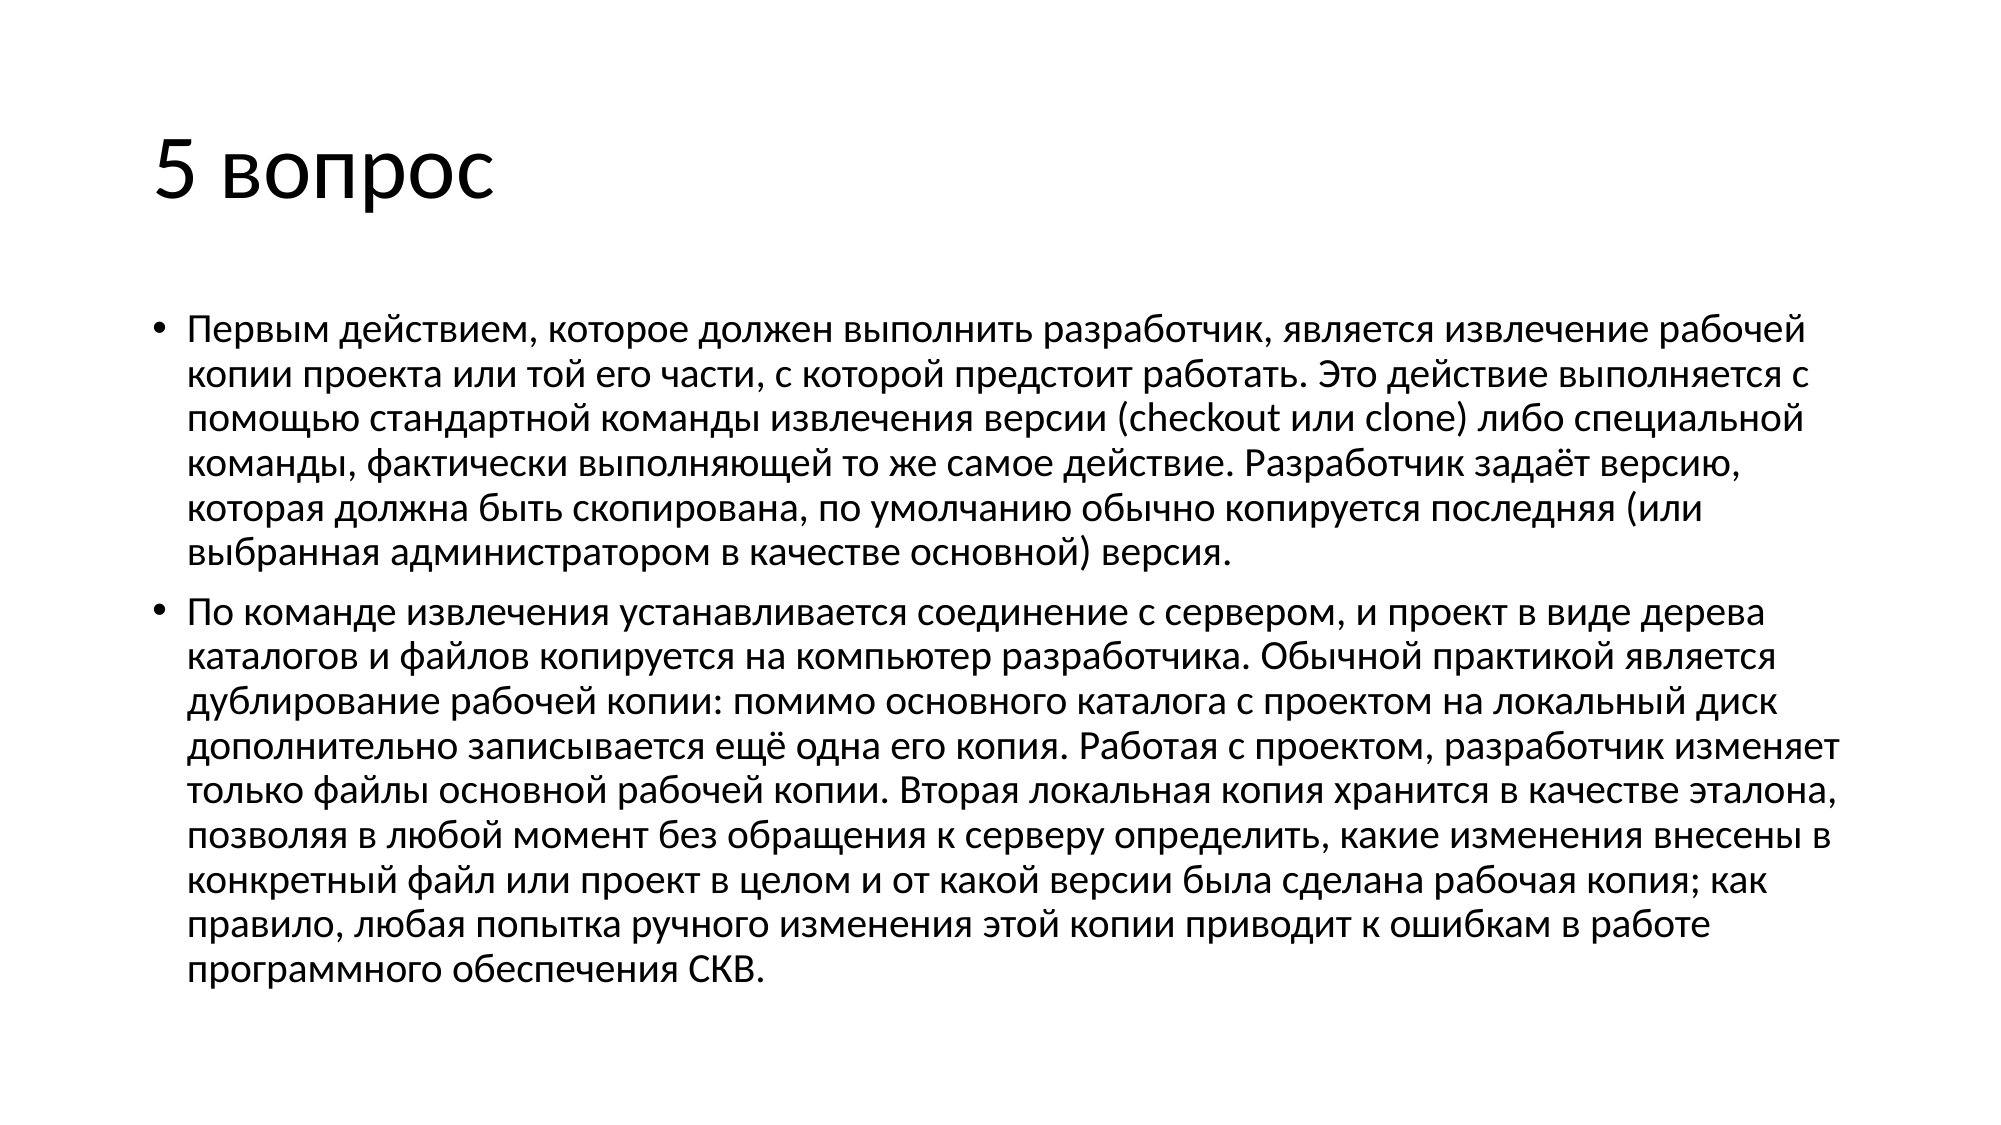

# 5 вопрос
Первым действием, которое должен выполнить разработчик, является извлечение рабочей копии проекта или той его части, с которой предстоит работать. Это действие выполняется с помощью стандартной команды извлечения версии (checkout или clone) либо специальной команды, фактически выполняющей то же самое действие. Разработчик задаёт версию, которая должна быть скопирована, по умолчанию обычно копируется последняя (или выбранная администратором в качестве основной) версия.
По команде извлечения устанавливается соединение с сервером, и проект в виде дерева каталогов и файлов копируется на компьютер разработчика. Обычной практикой является дублирование рабочей копии: помимо основного каталога с проектом на локальный диск дополнительно записывается ещё одна его копия. Работая с проектом, разработчик изменяет только файлы основной рабочей копии. Вторая локальная копия хранится в качестве эталона, позволяя в любой момент без обращения к серверу определить, какие изменения внесены в конкретный файл или проект в целом и от какой версии была сделана рабочая копия; как правило, любая попытка ручного изменения этой копии приводит к ошибкам в работе программного обеспечения СКВ.